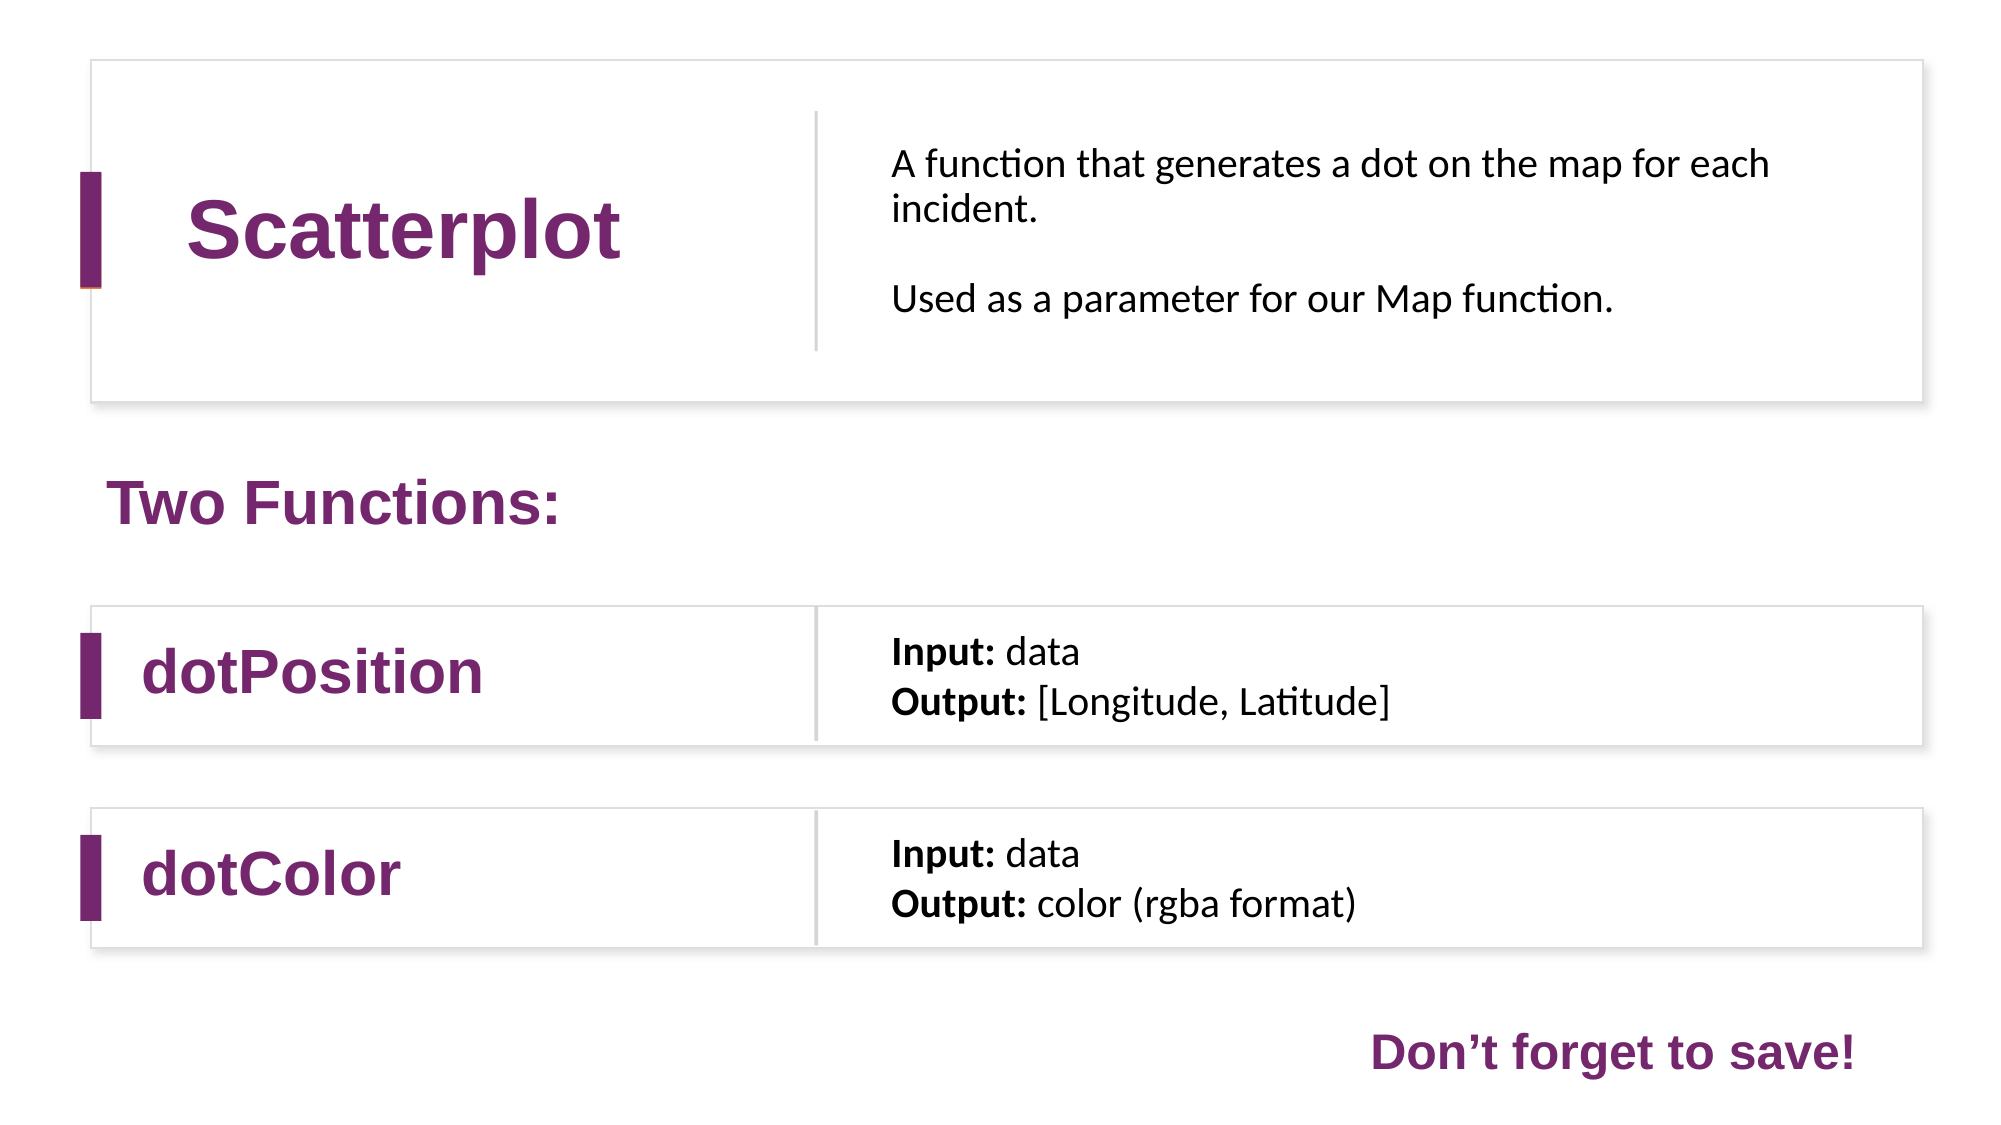

# Scatterplot
A function that generates a dot on the map for each incident.

Used as a parameter for our Map function.

Two Functions:
dotPosition

Input: data
Output: [Longitude, Latitude]

dotColor

Input: data
Output: color (rgba format)

Don’t forget to save!